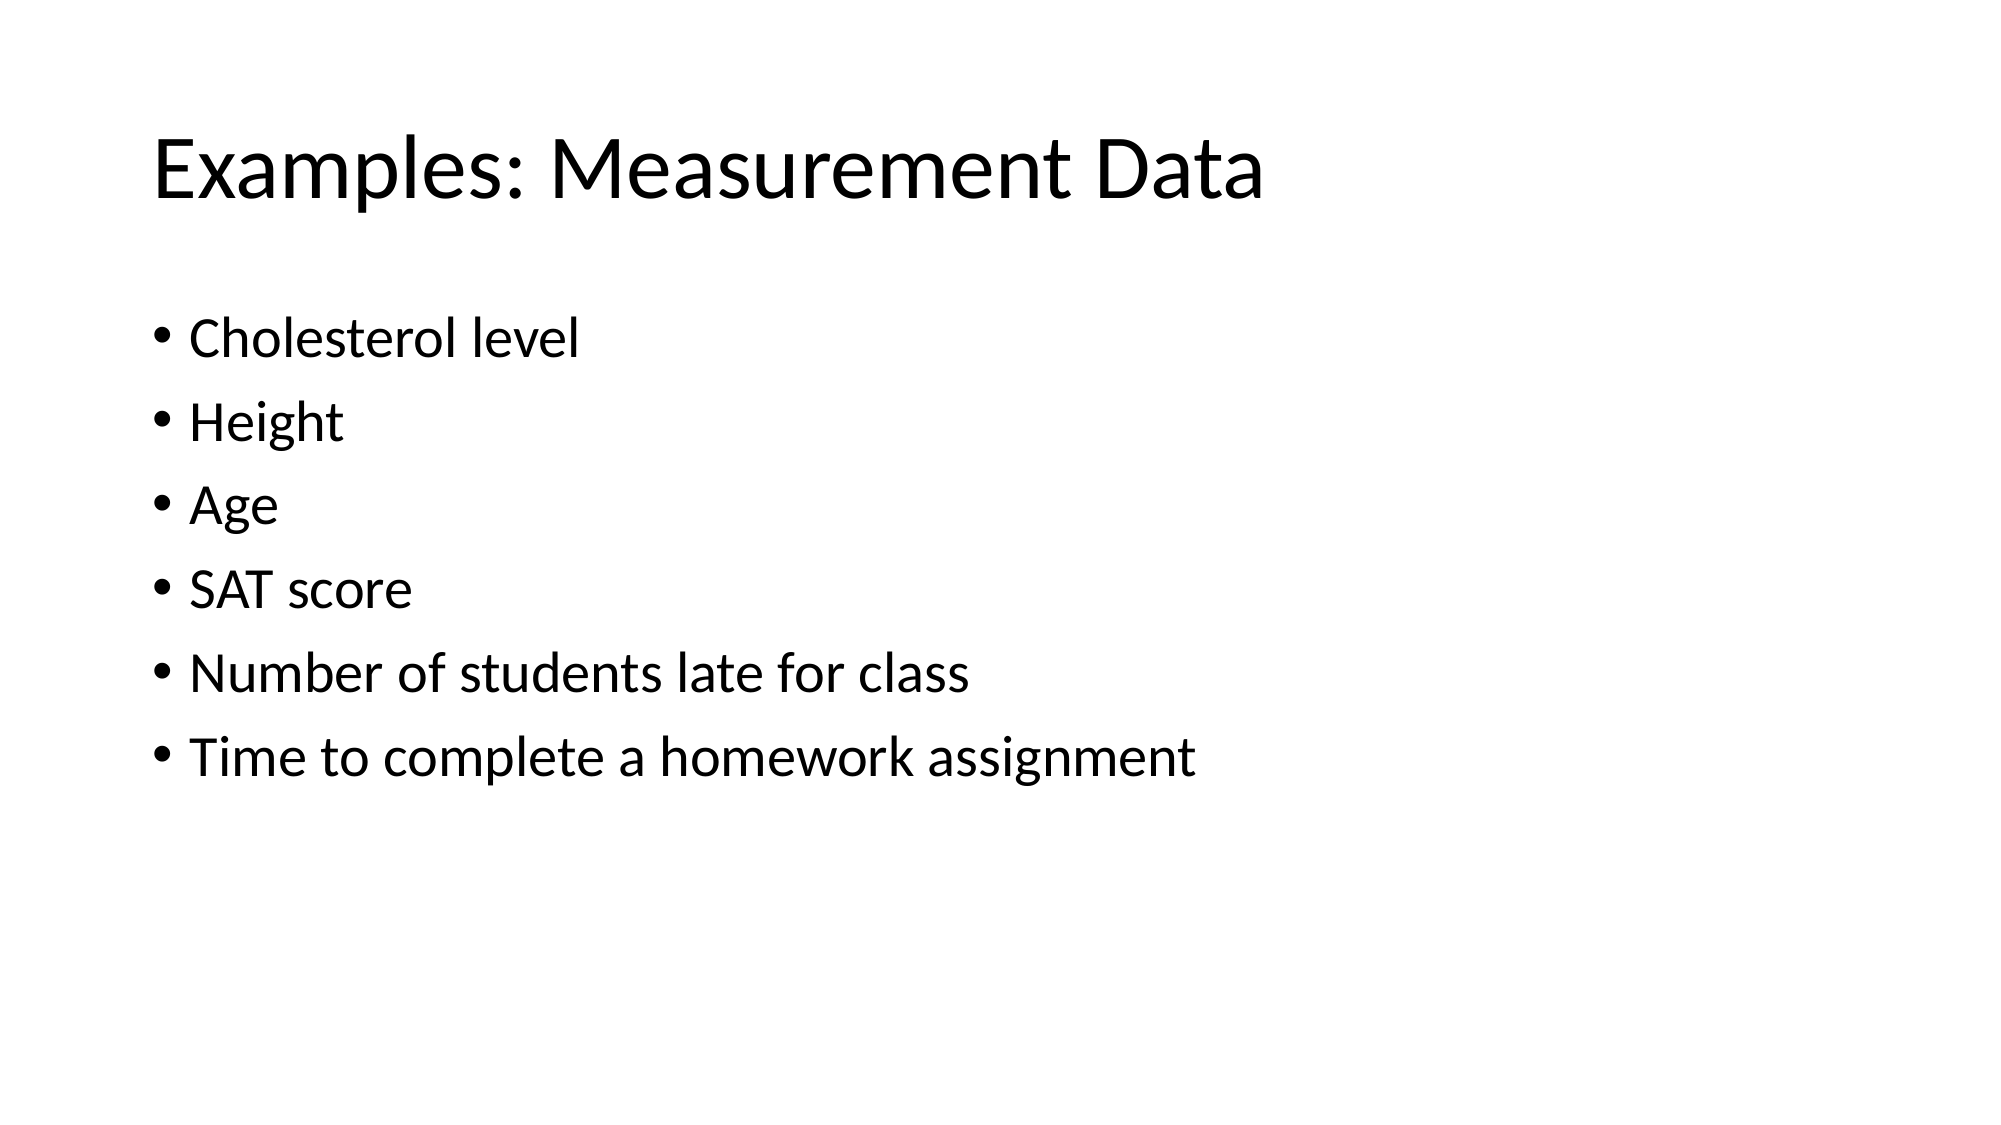

# Examples: Measurement Data
Cholesterol level
Height
Age
SAT score
Number of students late for class
Time to complete a homework assignment